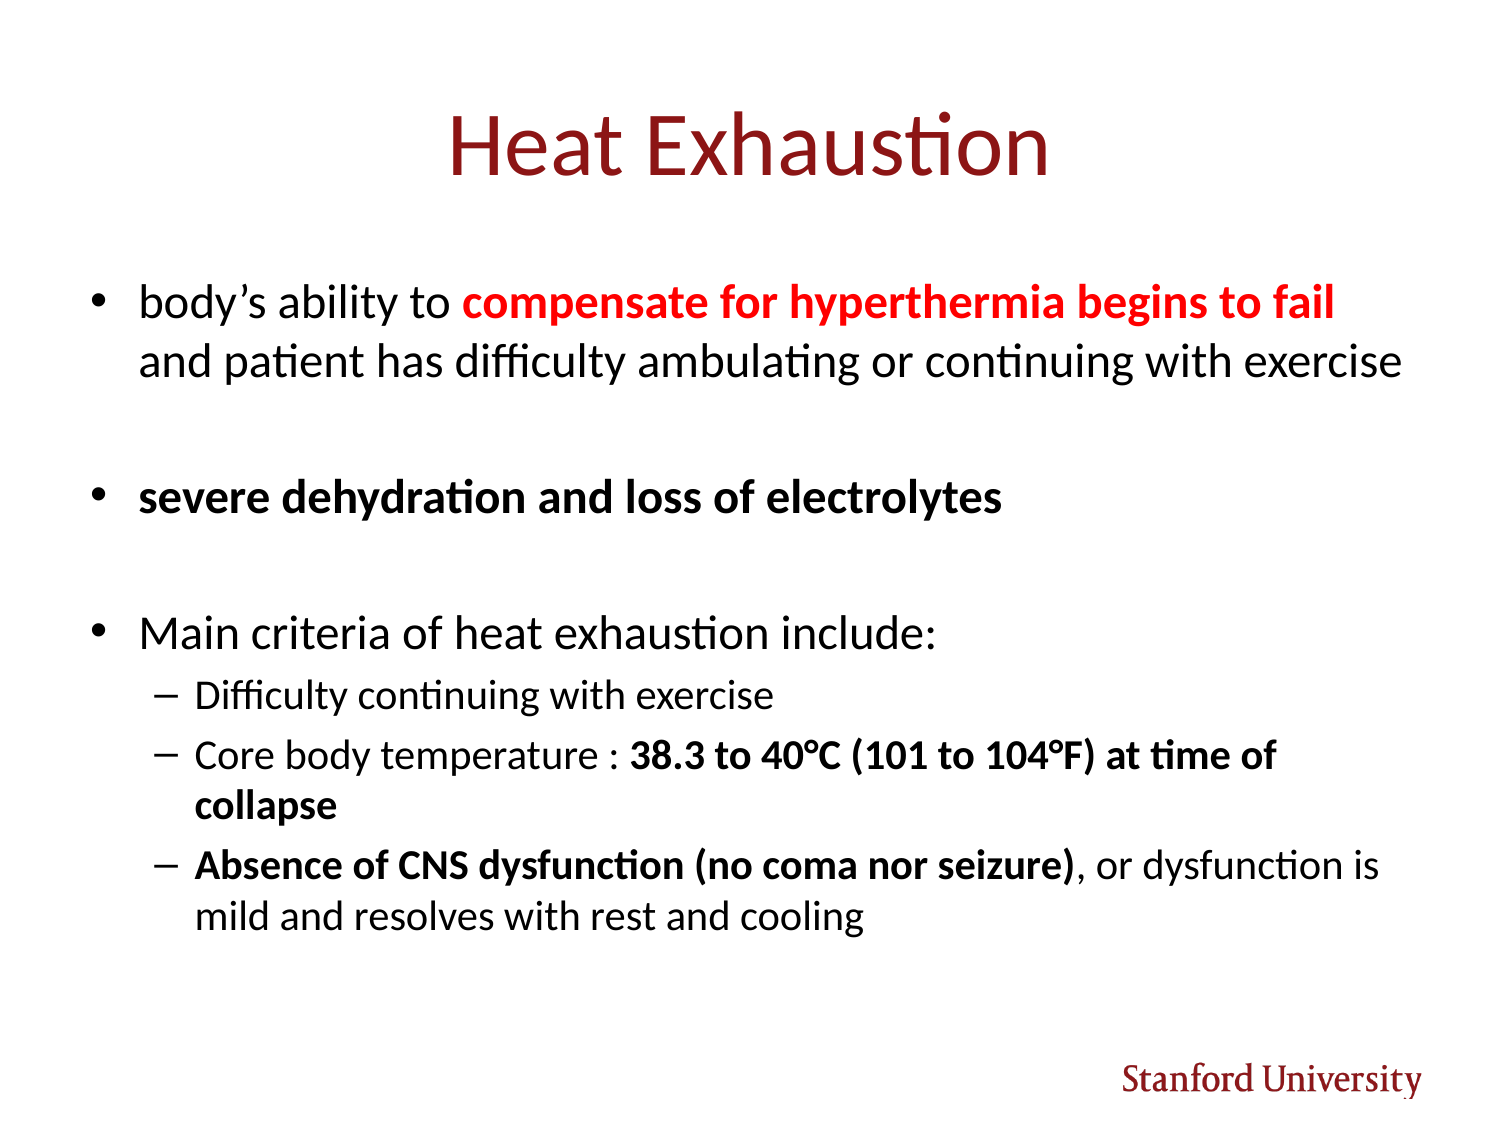

# Heat Exhaustion
body’s ability to compensate for hyperthermia begins to fail and patient has difficulty ambulating or continuing with exercise

severe dehydration and loss of electrolytes

Main criteria of heat exhaustion include:
Difficulty continuing with exercise
Core body temperature : 38.3 to 40°C (101 to 104°F) at time of collapse
Absence of CNS dysfunction (no coma nor seizure), or dysfunction is mild and resolves with rest and cooling